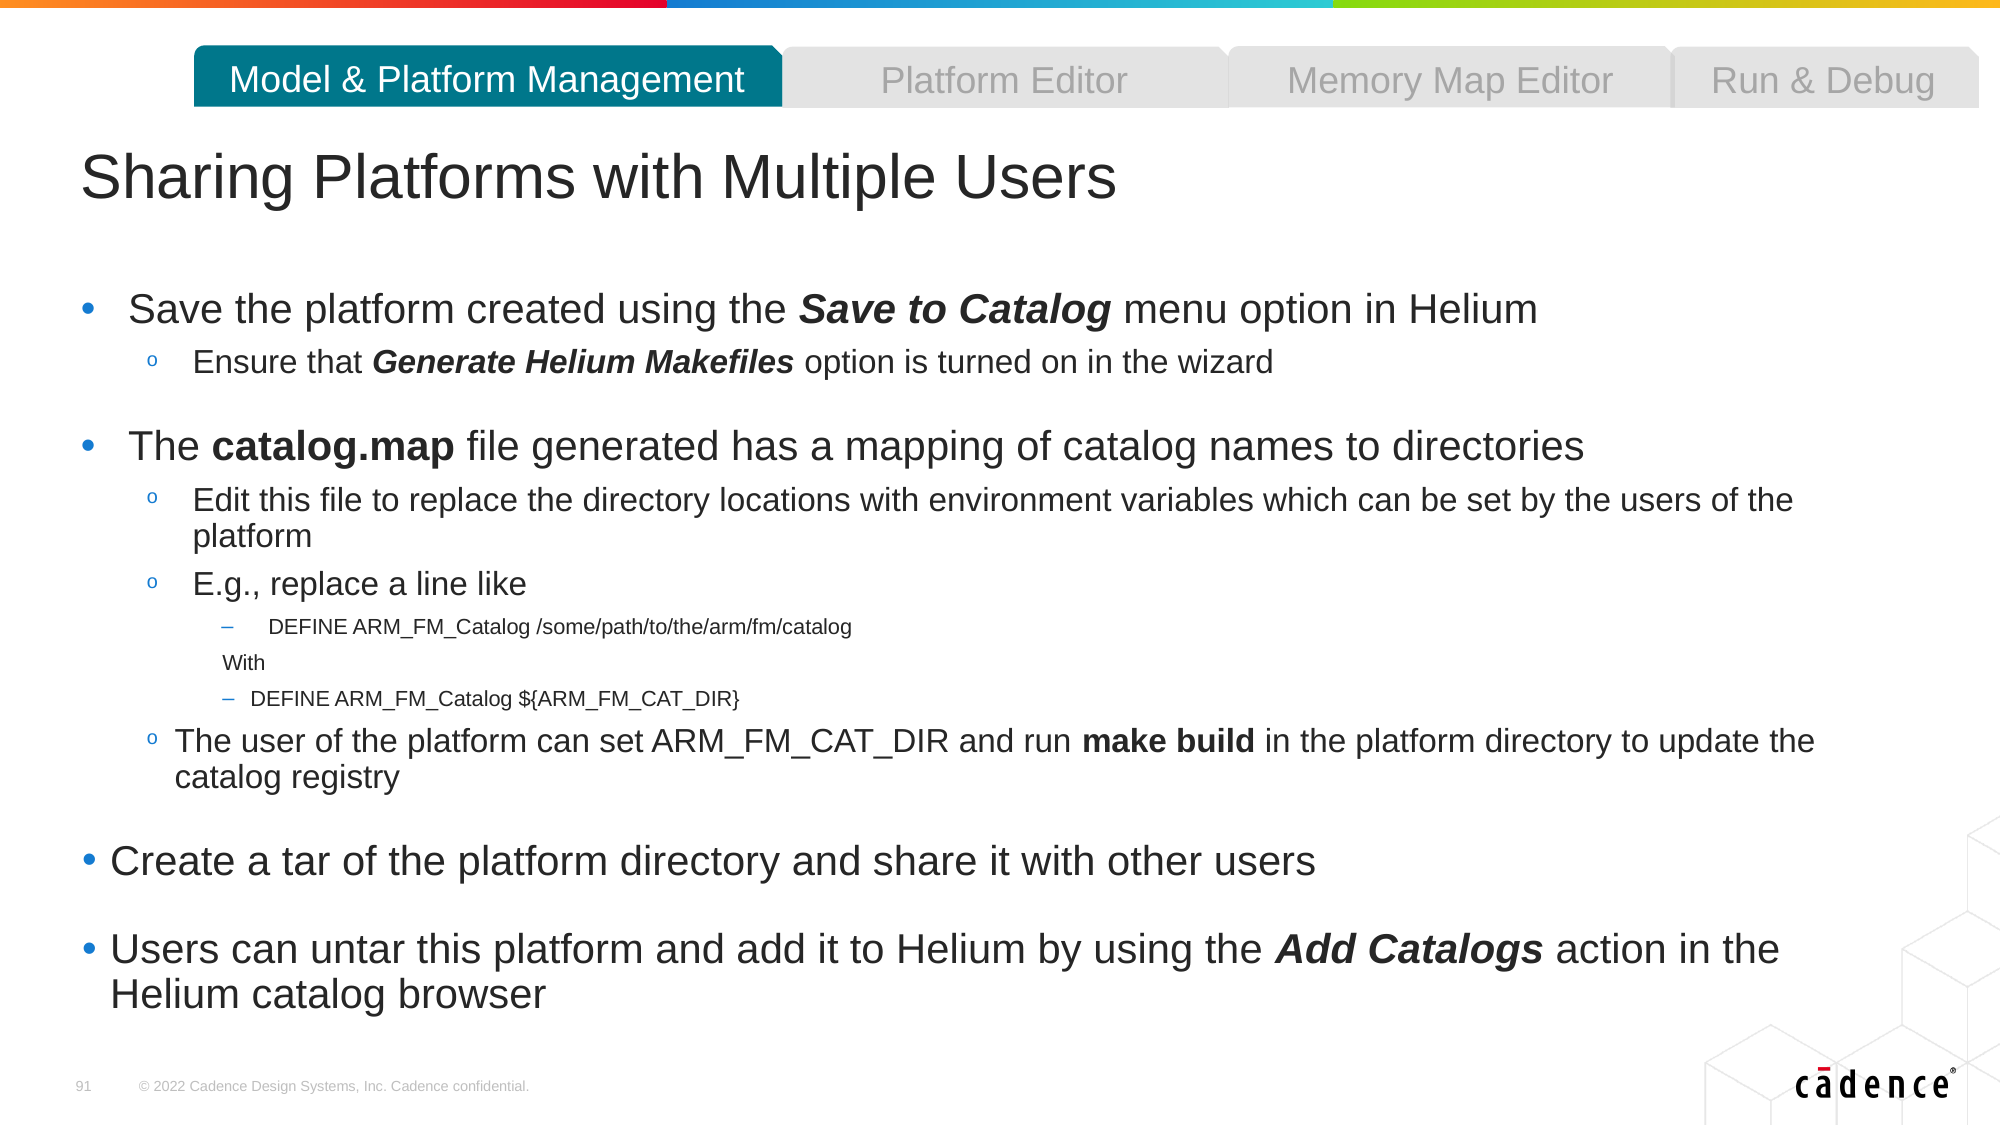

Model & Platform Management
Memory Map Editor
Platform Editor
Run & Debug
# Sharing Platforms with Multiple Users
Save the platform created using the Save to Catalog menu option in Helium
Ensure that Generate Helium Makefiles option is turned on in the wizard
The catalog.map file generated has a mapping of catalog names to directories
Edit this file to replace the directory locations with environment variables which can be set by the users of the platform
E.g., replace a line like
DEFINE ARM_FM_Catalog /some/path/to/the/arm/fm/catalog
With
DEFINE ARM_FM_Catalog ${ARM_FM_CAT_DIR}
The user of the platform can set ARM_FM_CAT_DIR and run make build in the platform directory to update the catalog registry
Create a tar of the platform directory and share it with other users
Users can untar this platform and add it to Helium by using the Add Catalogs action in the Helium catalog browser